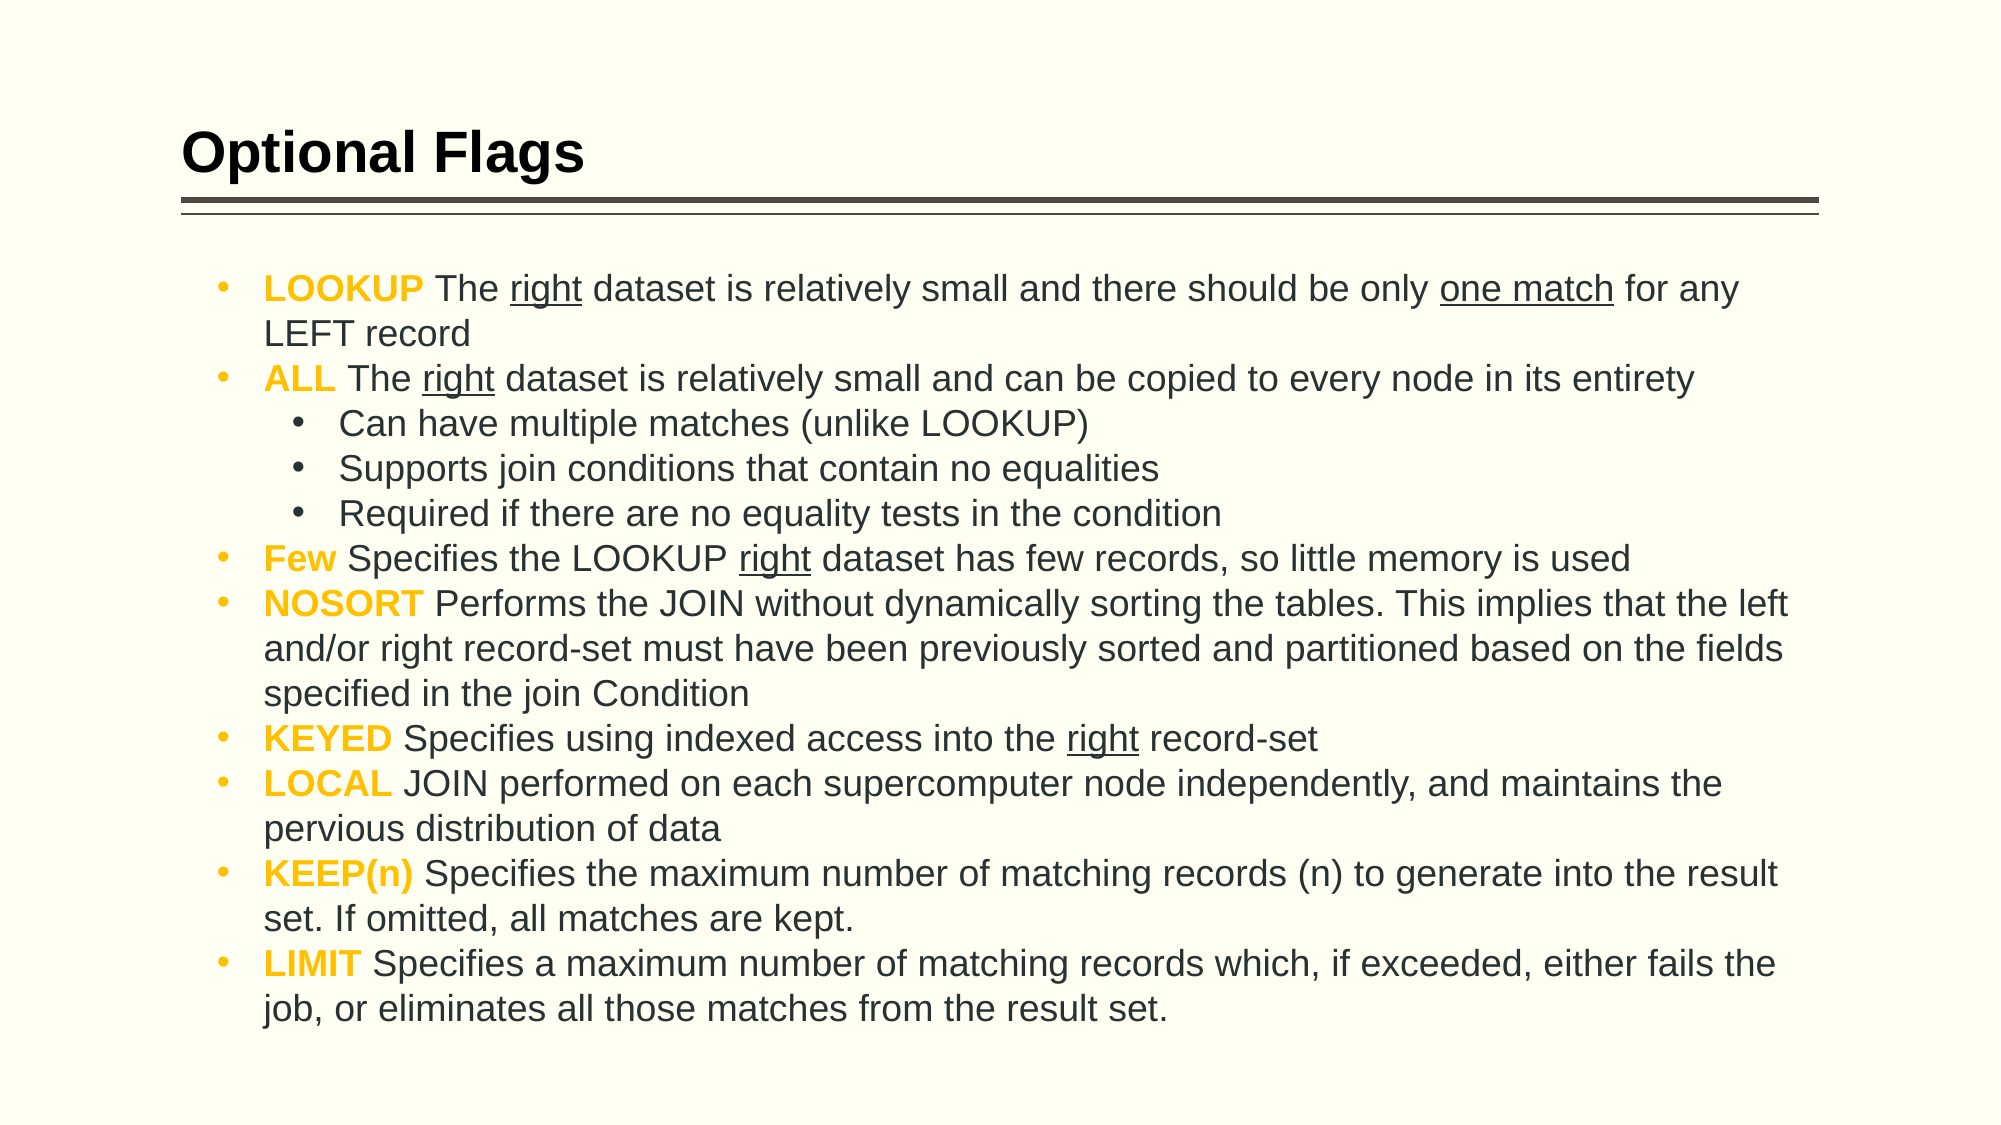

# Optional Flags
LOOKUP The right dataset is relatively small and there should be only one match for any LEFT record
ALL The right dataset is relatively small and can be copied to every node in its entirety
Can have multiple matches (unlike LOOKUP)
Supports join conditions that contain no equalities
Required if there are no equality tests in the condition
Few Specifies the LOOKUP right dataset has few records, so little memory is used
NOSORT Performs the JOIN without dynamically sorting the tables. This implies that the left and/or right record-set must have been previously sorted and partitioned based on the fields specified in the join Condition
KEYED Specifies using indexed access into the right record-set
LOCAL JOIN performed on each supercomputer node independently, and maintains the pervious distribution of data
KEEP(n) Specifies the maximum number of matching records (n) to generate into the result set. If omitted, all matches are kept.
LIMIT Specifies a maximum number of matching records which, if exceeded, either fails the job, or eliminates all those matches from the result set.